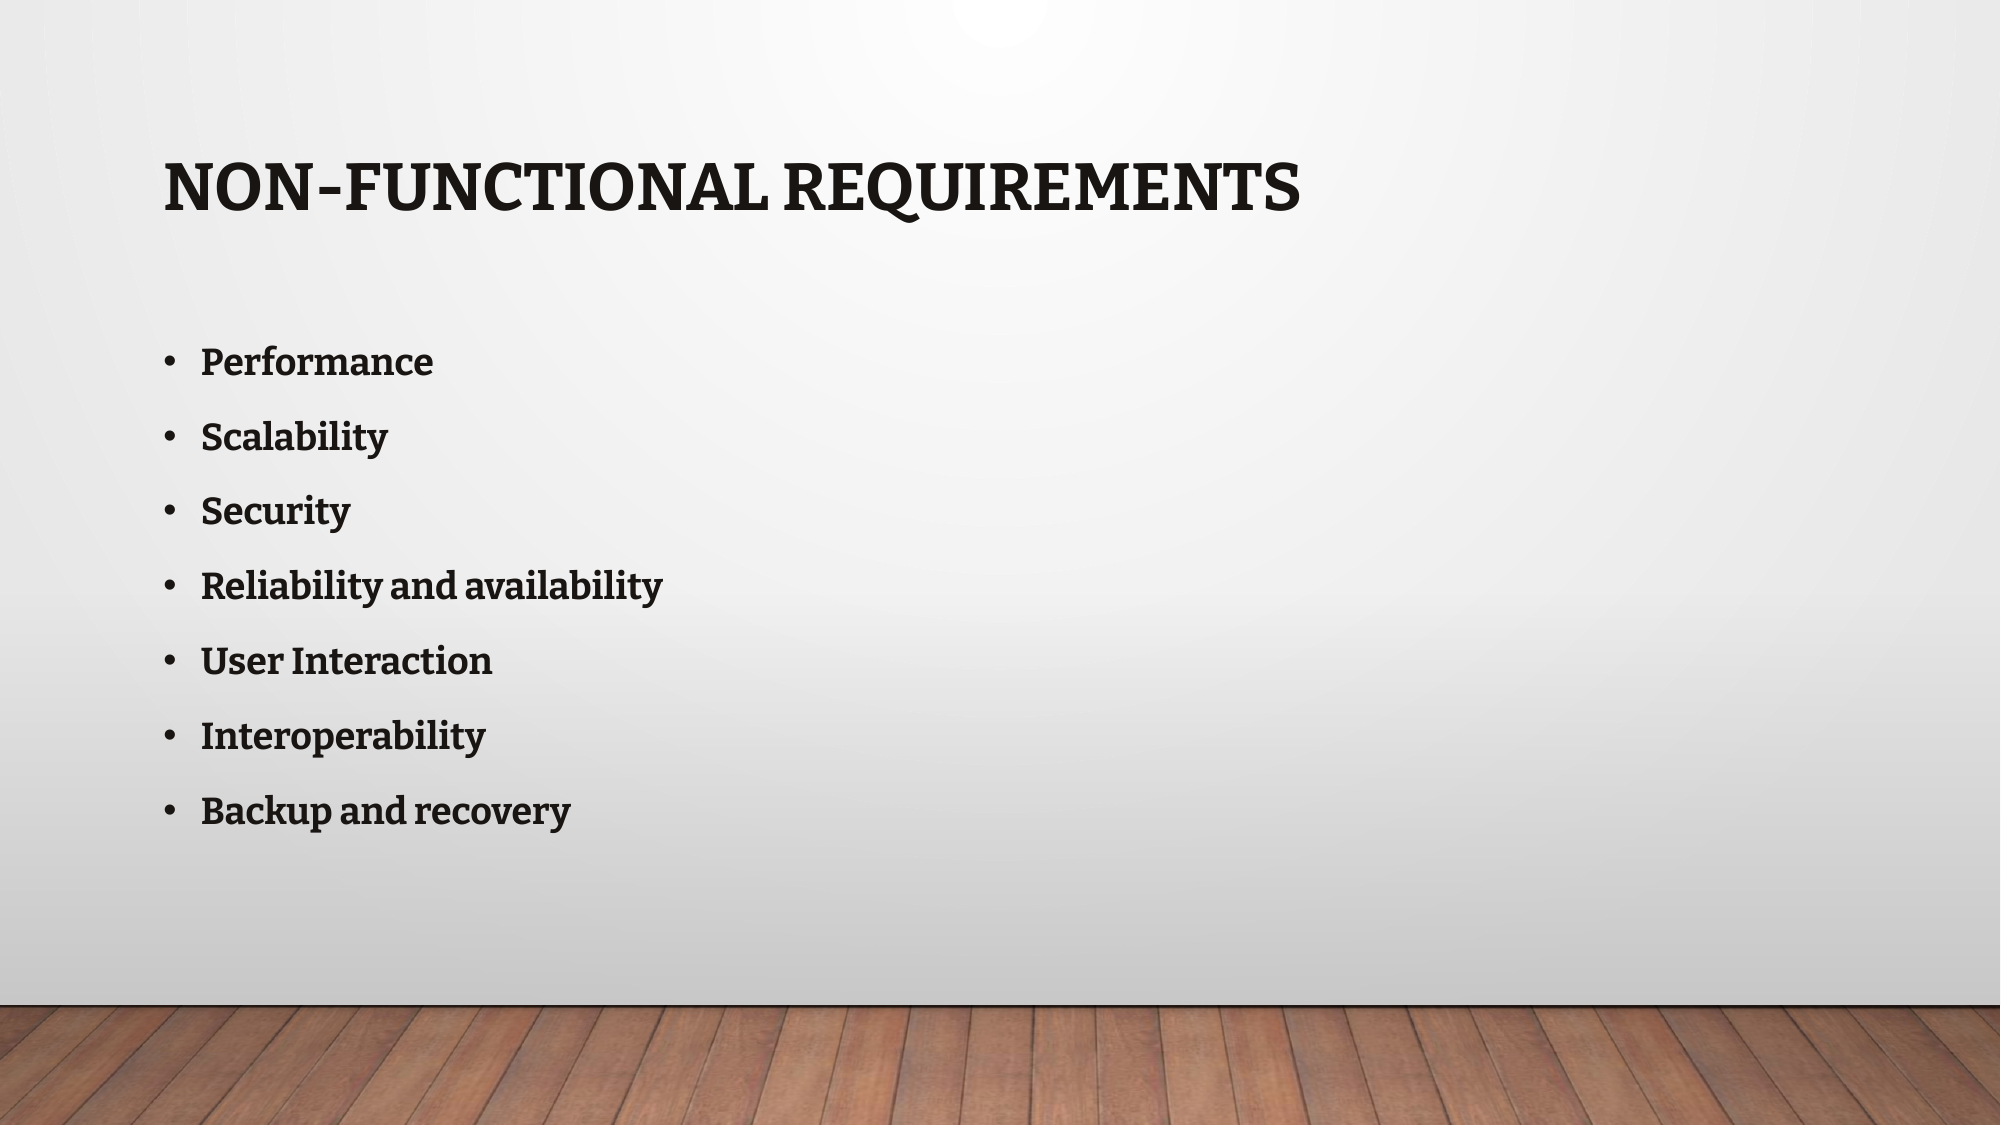

Non-functional REQUIREMENTS
Performance
Scalability
Security
Reliability and availability
User Interaction
Interoperability
Backup and recovery